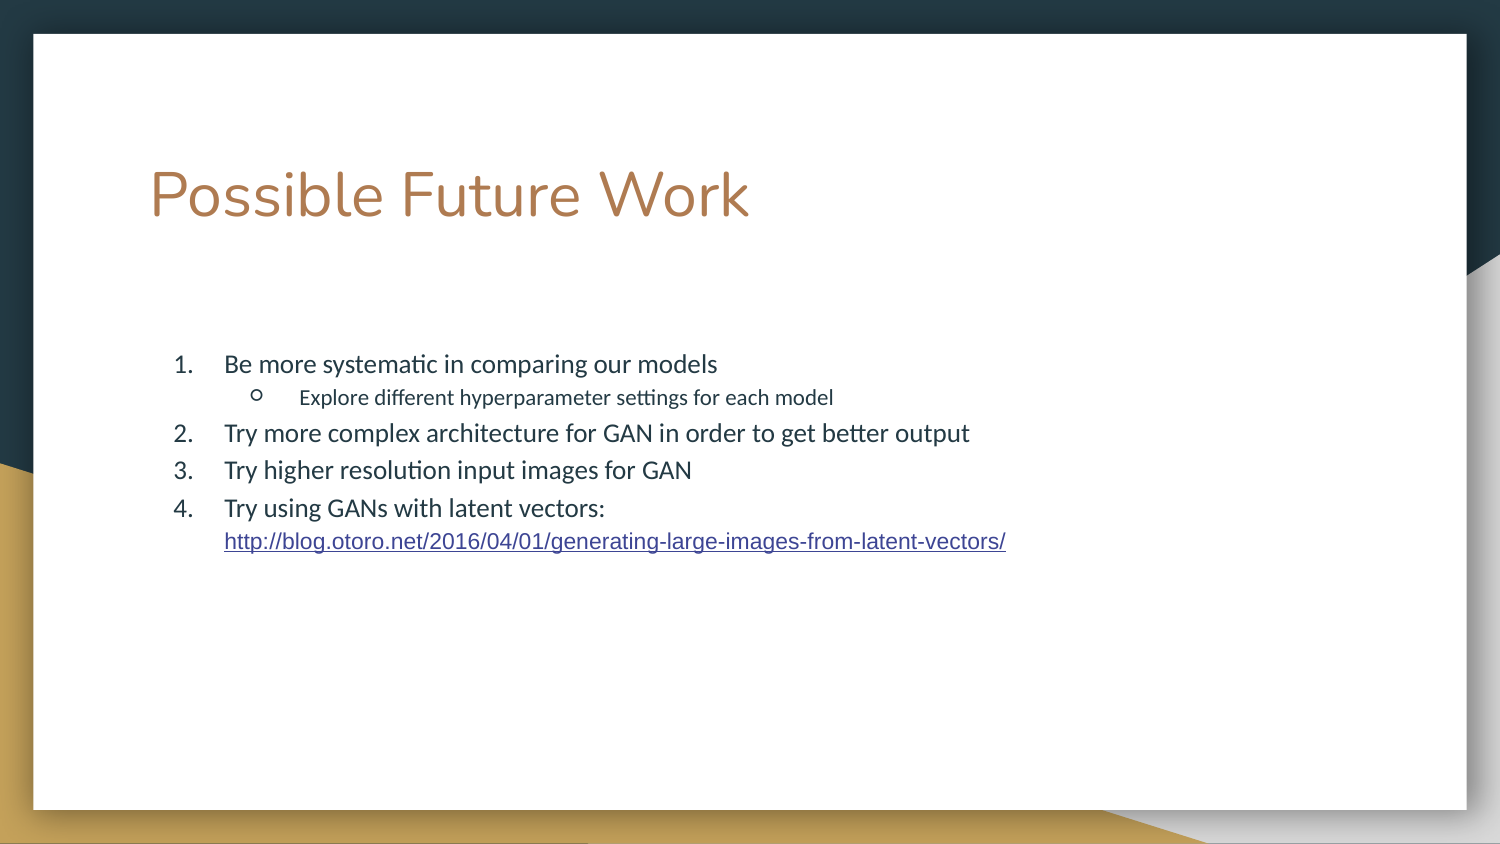

# Possible Future Work
Be more systematic in comparing our models
Explore different hyperparameter settings for each model
Try more complex architecture for GAN in order to get better output
Try higher resolution input images for GAN
Try using GANs with latent vectors: http://blog.otoro.net/2016/04/01/generating-large-images-from-latent-vectors/